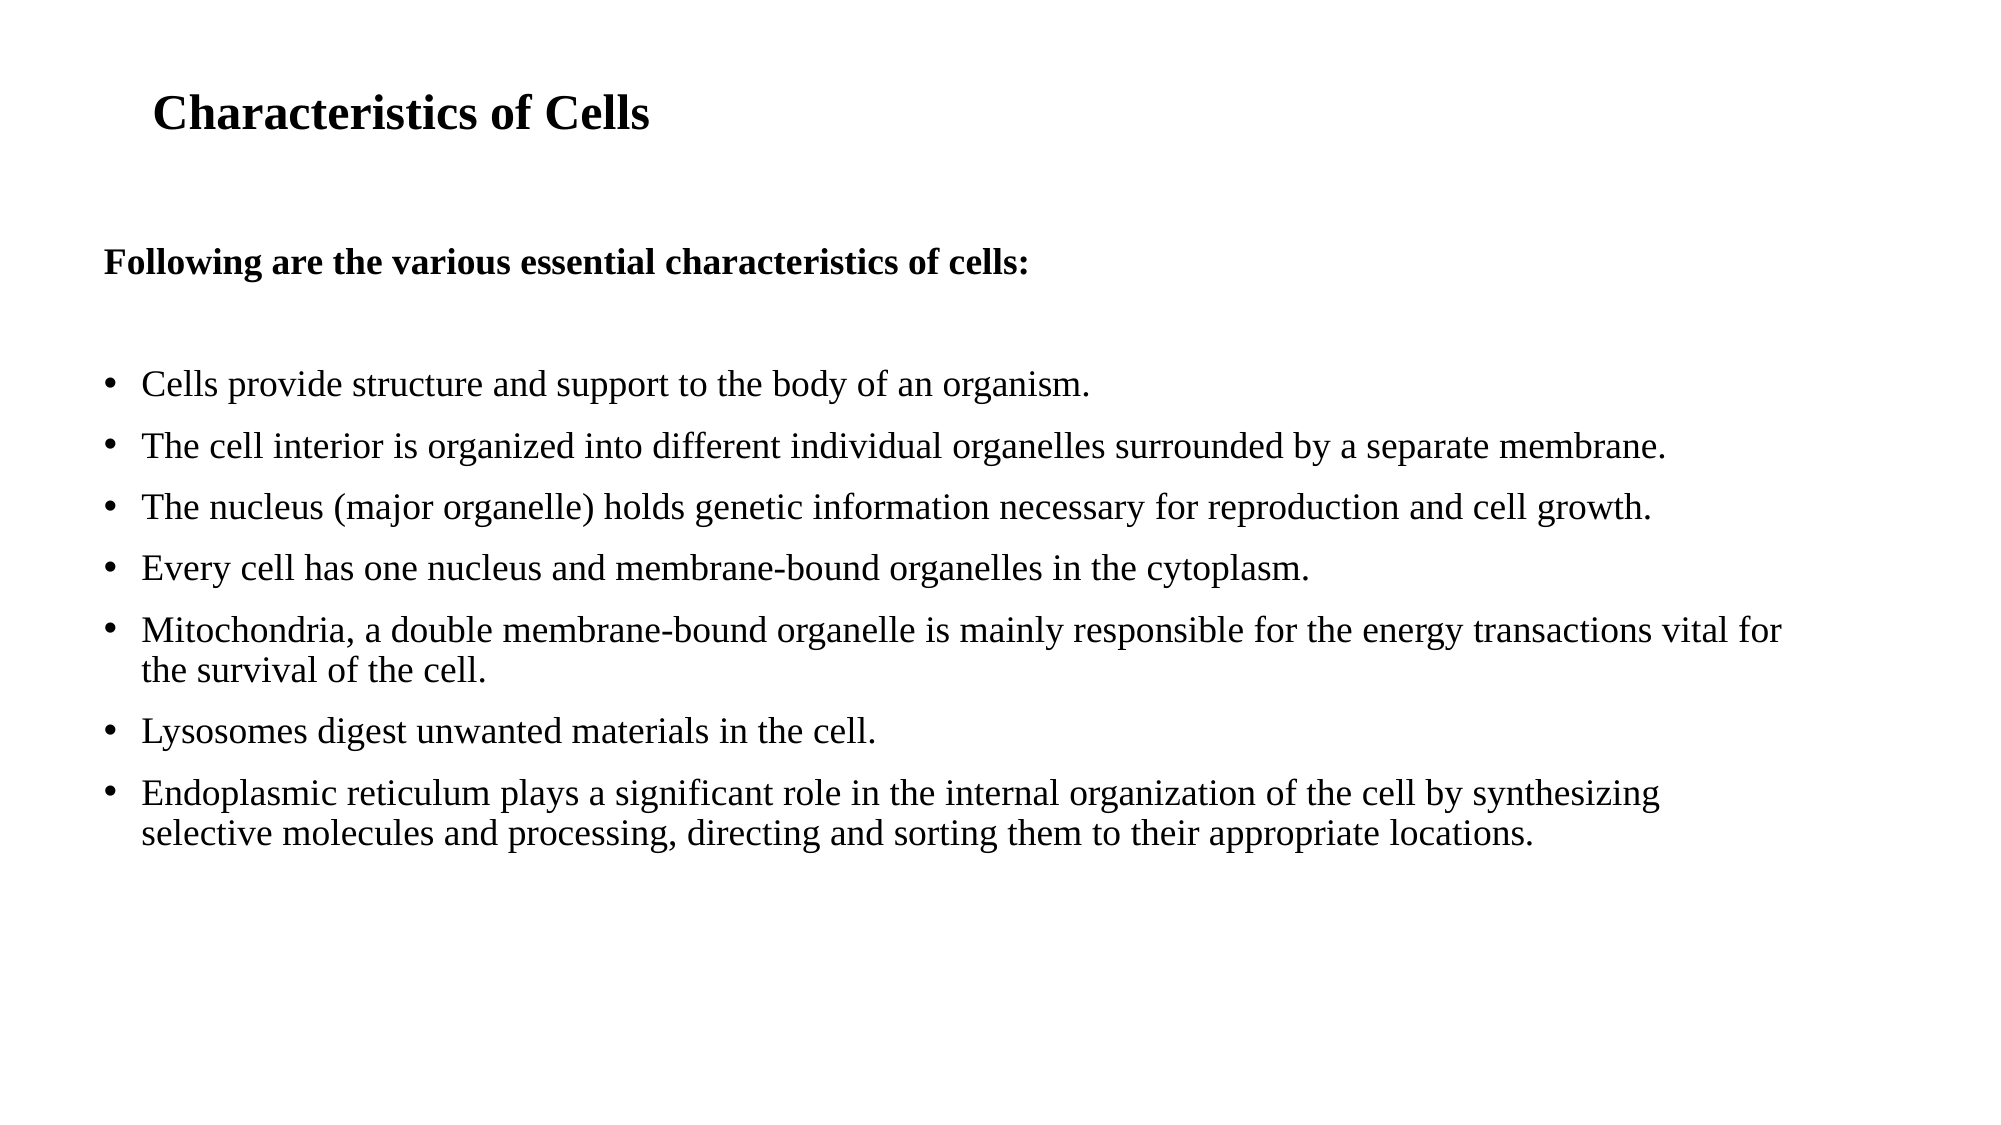

# Characteristics of Cells

Following are the various essential characteristics of cells:

Cells provide structure and support to the body of an organism.
The cell interior is organized into different individual organelles surrounded by a separate membrane.
The nucleus (major organelle) holds genetic information necessary for reproduction and cell growth.
Every cell has one nucleus and membrane-bound organelles in the cytoplasm.
Mitochondria, a double membrane-bound organelle is mainly responsible for the energy transactions vital for the survival of the cell.
Lysosomes digest unwanted materials in the cell.
Endoplasmic reticulum plays a significant role in the internal organization of the cell by synthesizing selective molecules and processing, directing and sorting them to their appropriate locations.